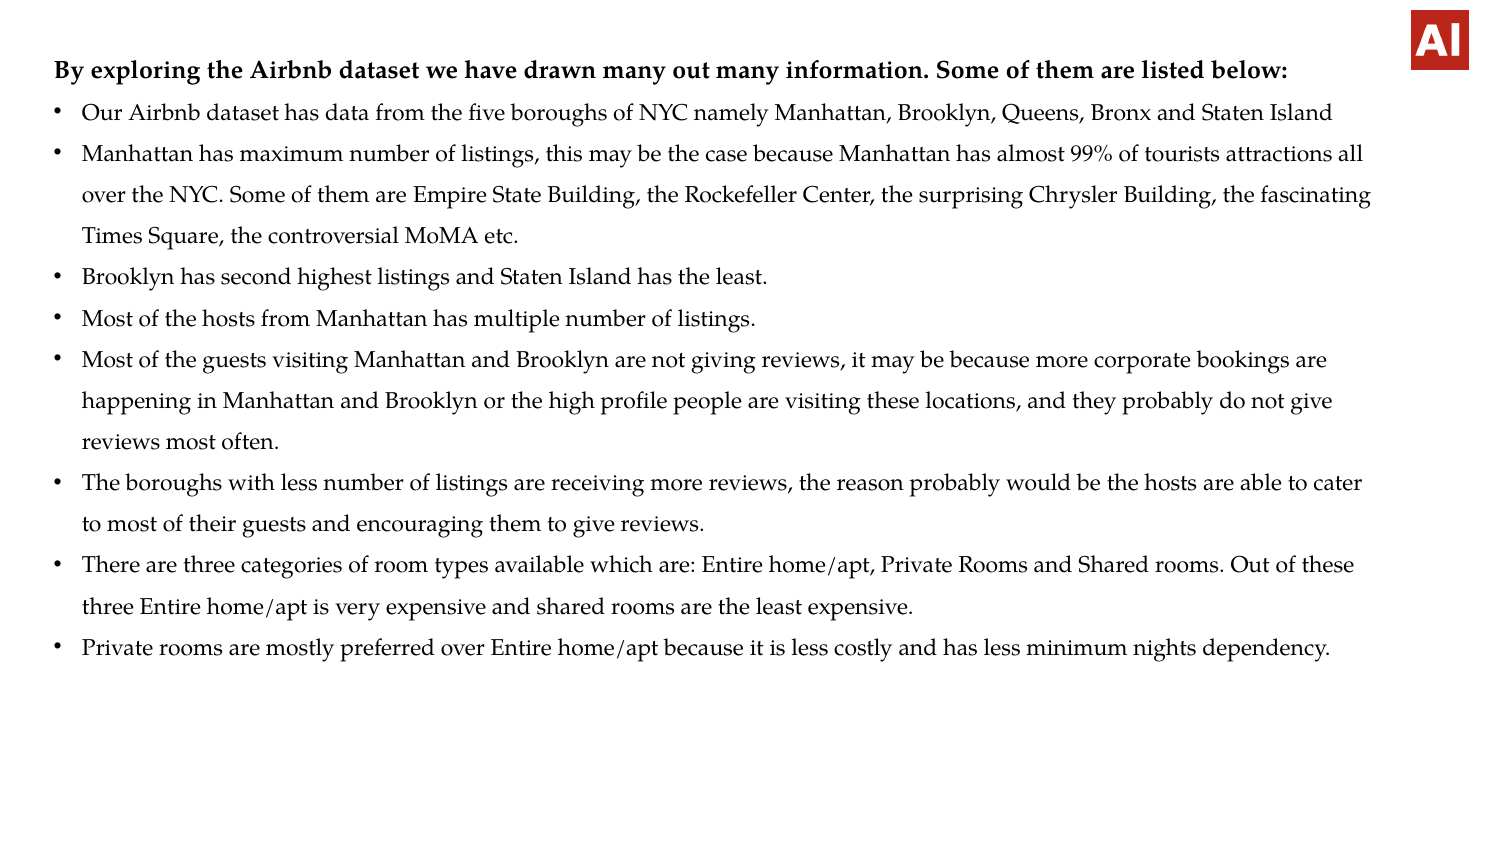

By exploring the Airbnb dataset we have drawn many out many information. Some of them are listed below:
Our Airbnb dataset has data from the five boroughs of NYC namely Manhattan, Brooklyn, Queens, Bronx and Staten Island
Manhattan has maximum number of listings, this may be the case because Manhattan has almost 99% of tourists attractions all over the NYC. Some of them are Empire State Building, the Rockefeller Center, the surprising Chrysler Building, the fascinating Times Square, the controversial MoMA etc.
Brooklyn has second highest listings and Staten Island has the least.
Most of the hosts from Manhattan has multiple number of listings.
Most of the guests visiting Manhattan and Brooklyn are not giving reviews, it may be because more corporate bookings are happening in Manhattan and Brooklyn or the high profile people are visiting these locations, and they probably do not give reviews most often.
The boroughs with less number of listings are receiving more reviews, the reason probably would be the hosts are able to cater to most of their guests and encouraging them to give reviews.
There are three categories of room types available which are: Entire home/apt, Private Rooms and Shared rooms. Out of these three Entire home/apt is very expensive and shared rooms are the least expensive.
Private rooms are mostly preferred over Entire home/apt because it is less costly and has less minimum nights dependency.